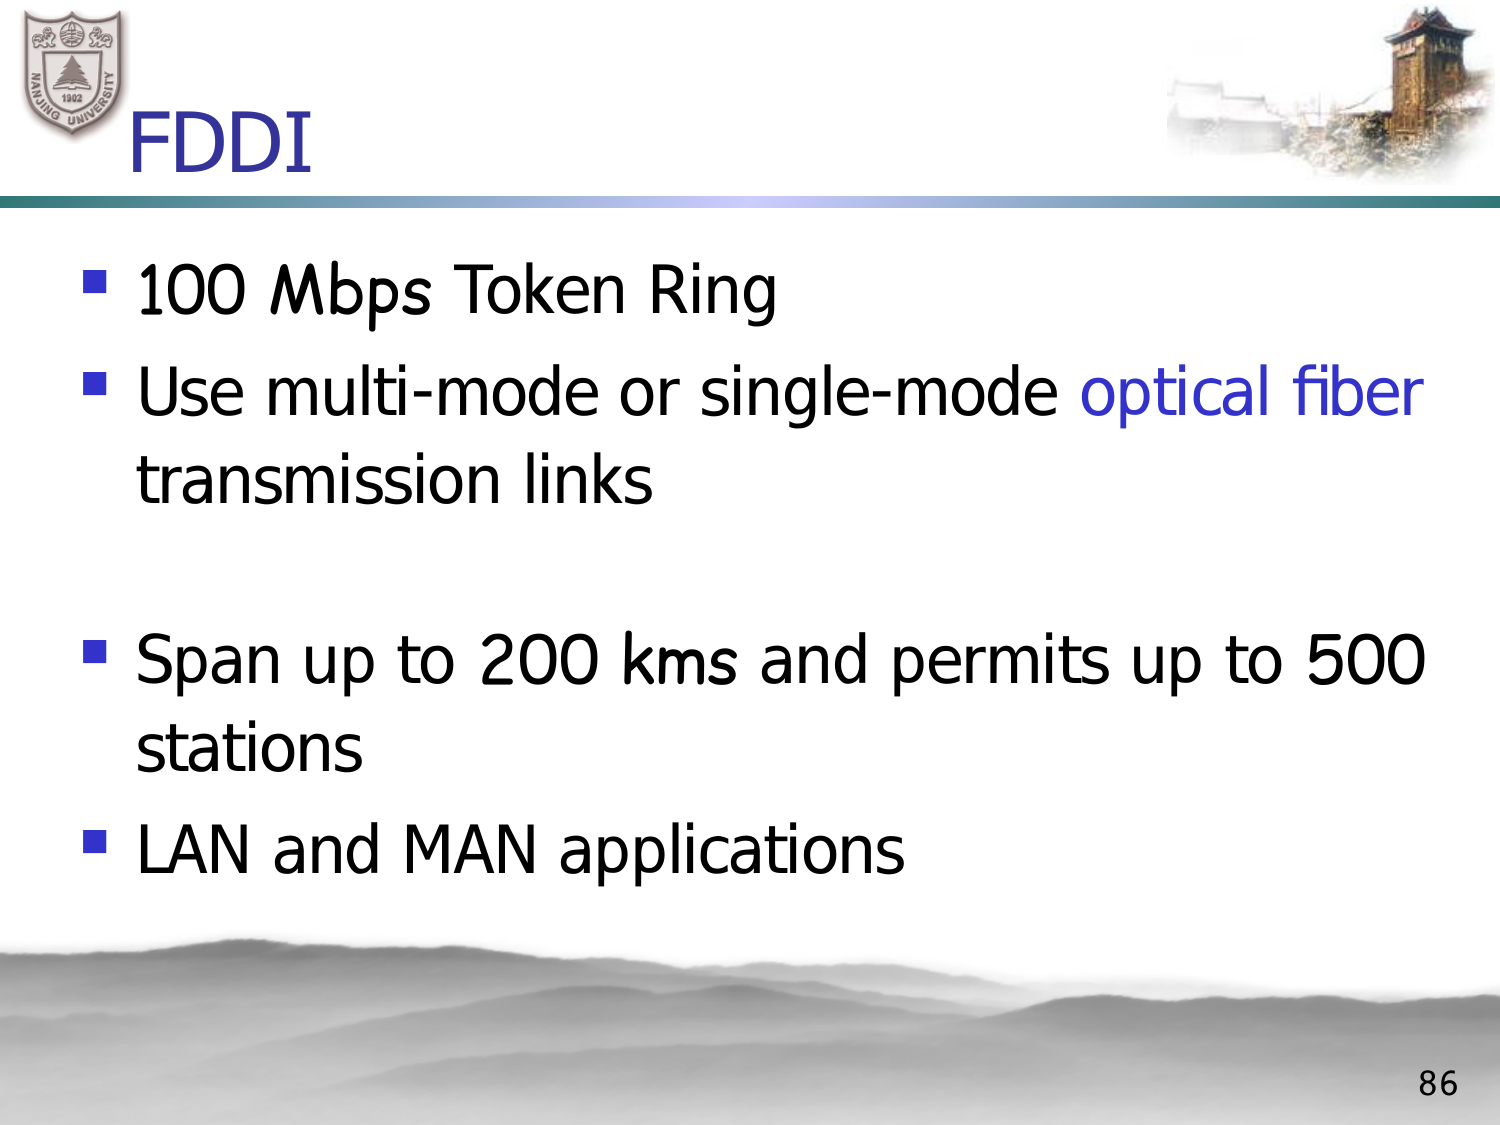

# FDDI
100 Mbps Token Ring
Use multi-mode or single-mode optical fiber transmission links

Span up to 200 kms and permits up to 500 stations
LAN and MAN applications
86